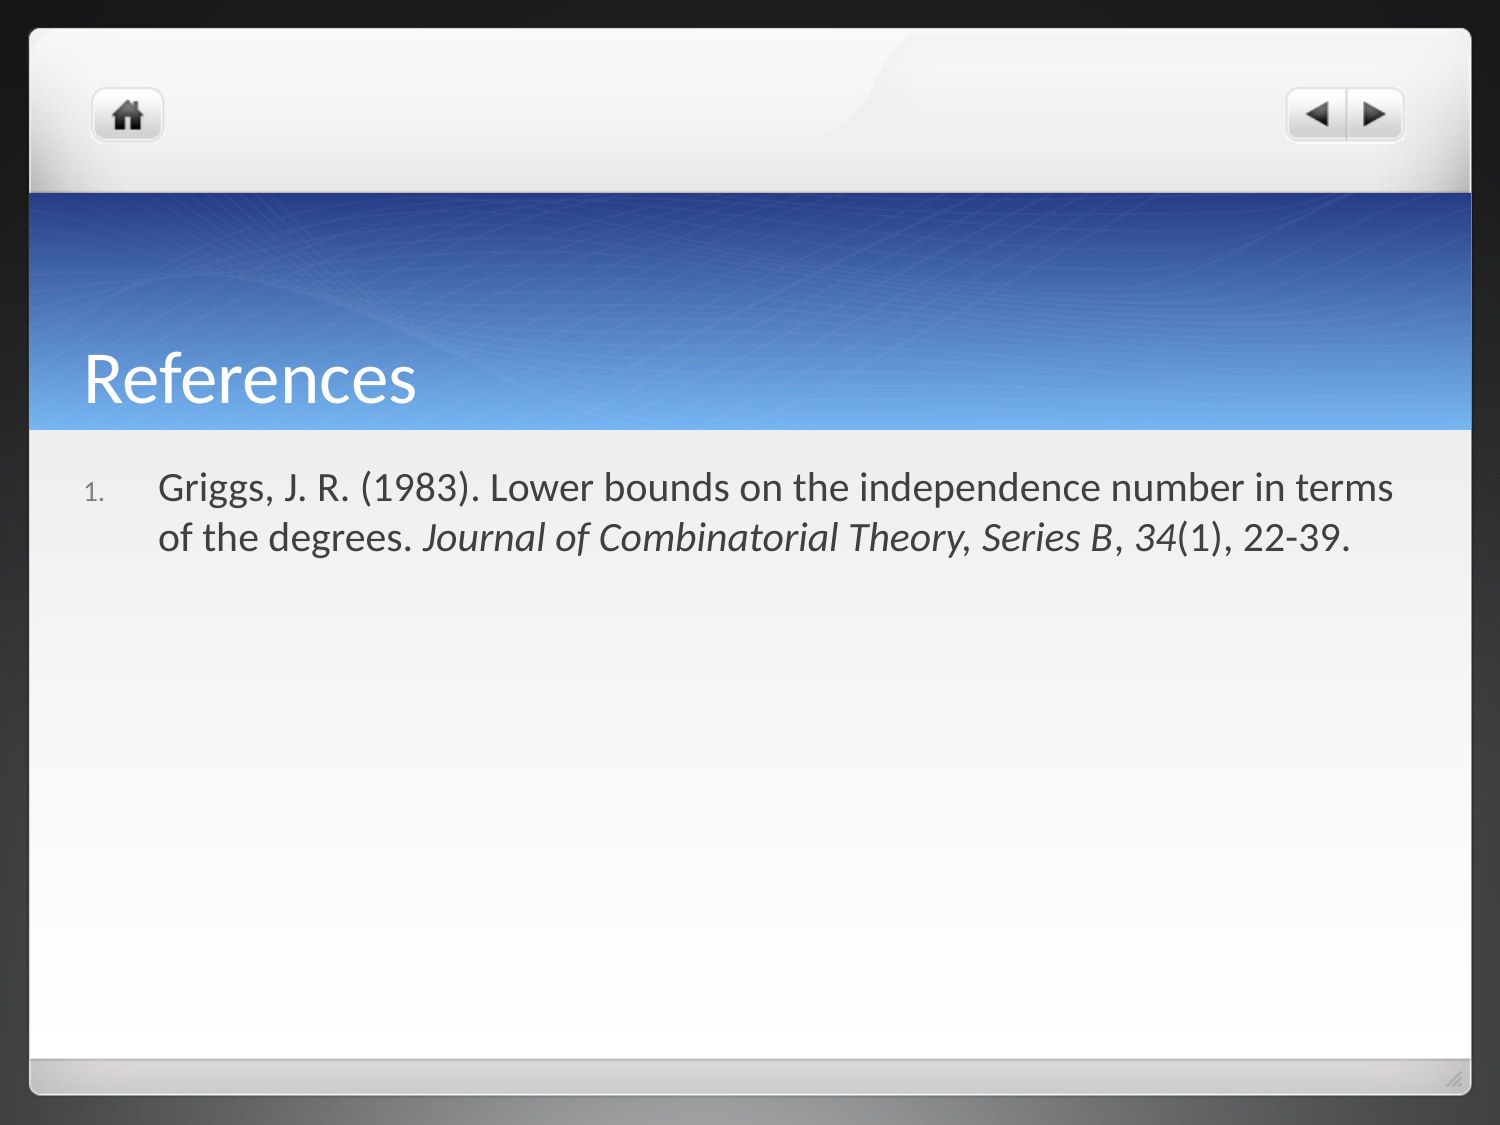

# References
Griggs, J. R. (1983). Lower bounds on the independence number in terms of the degrees. Journal of Combinatorial Theory, Series B, 34(1), 22-39.